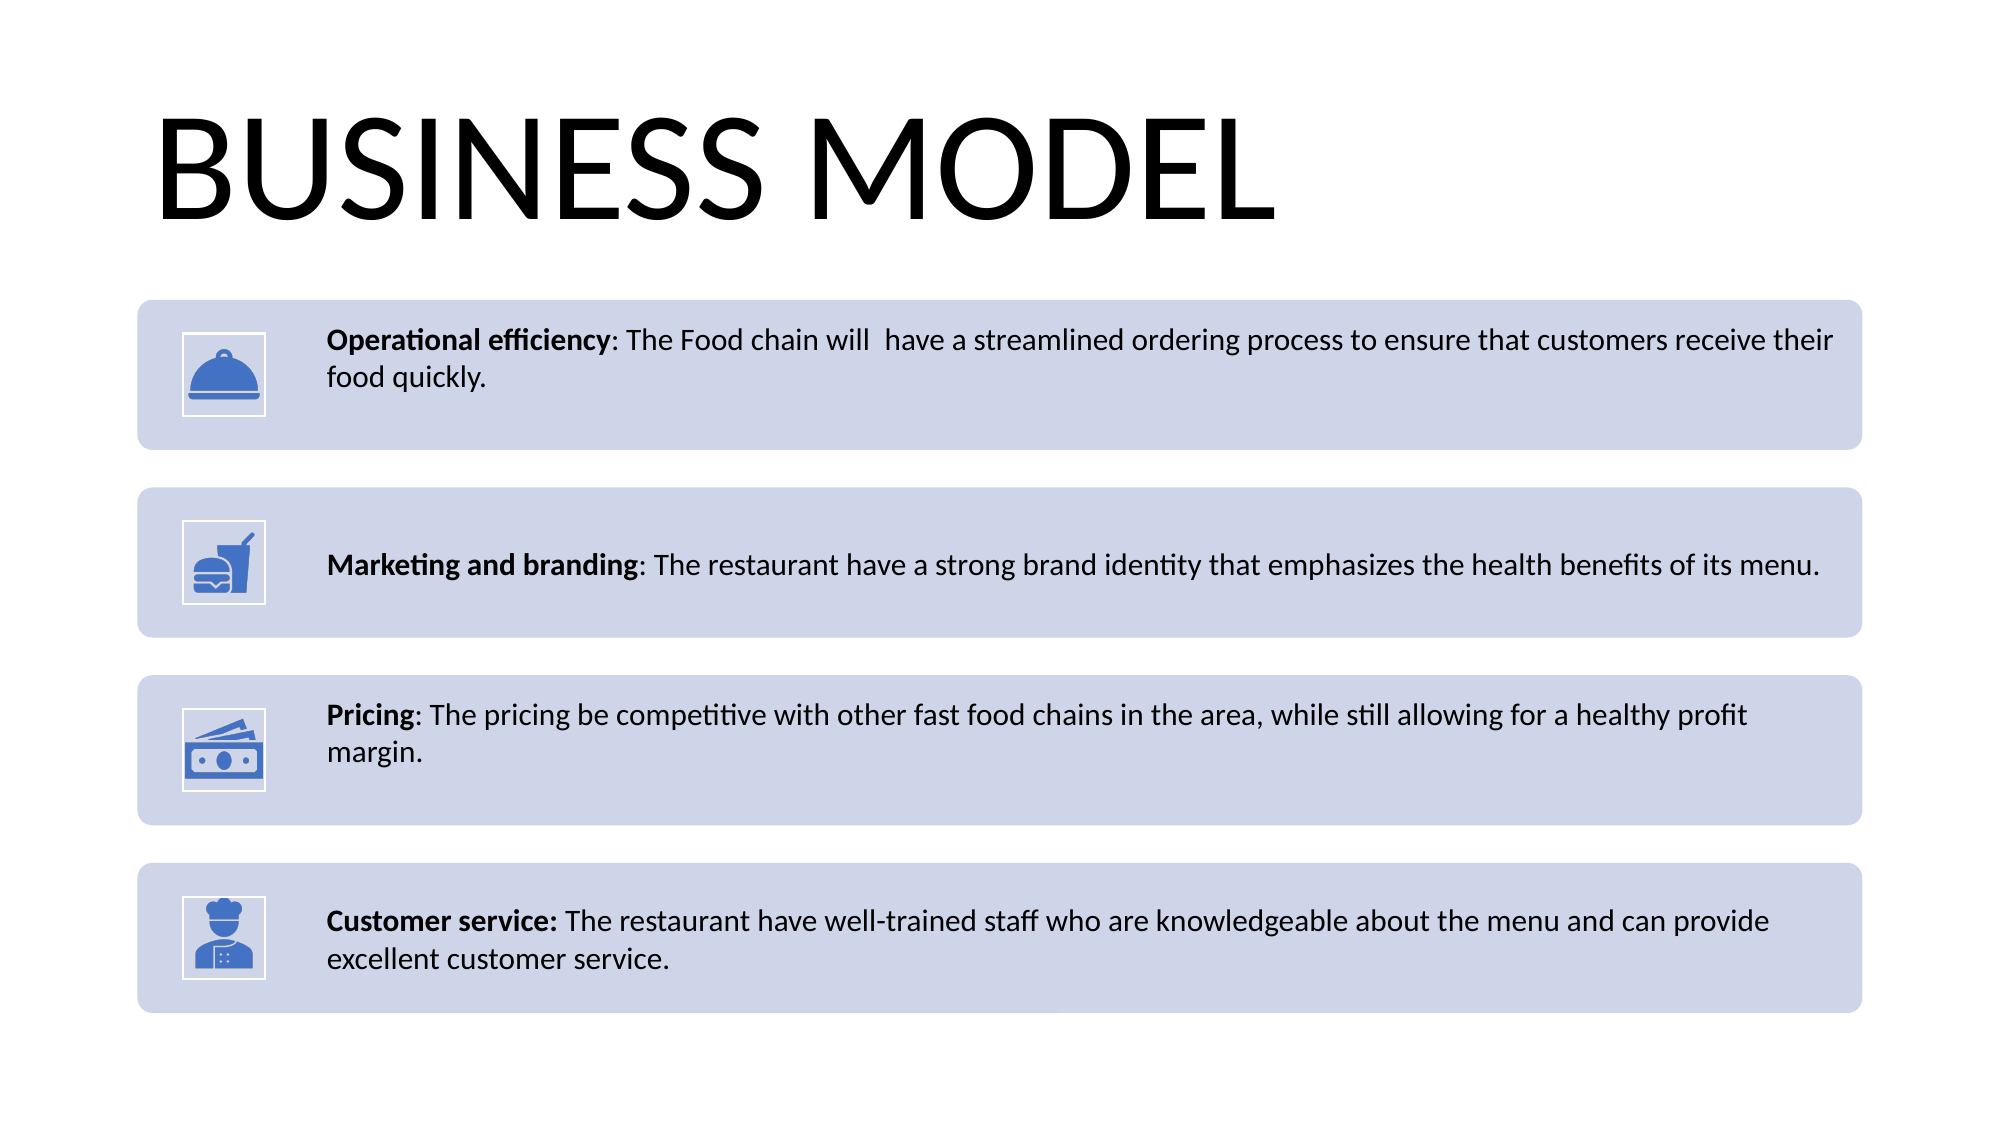

# BUSINESS MODEL
Operational efficiency: The Food chain will  have a streamlined ordering process to ensure that customers receive their food quickly.
Marketing and branding: The restaurant have a strong brand identity that emphasizes the health benefits of its menu.
Pricing: The pricing be competitive with other fast food chains in the area, while still allowing for a healthy profit margin.
Customer service: The restaurant have well-trained staff who are knowledgeable about the menu and can provide excellent customer service.